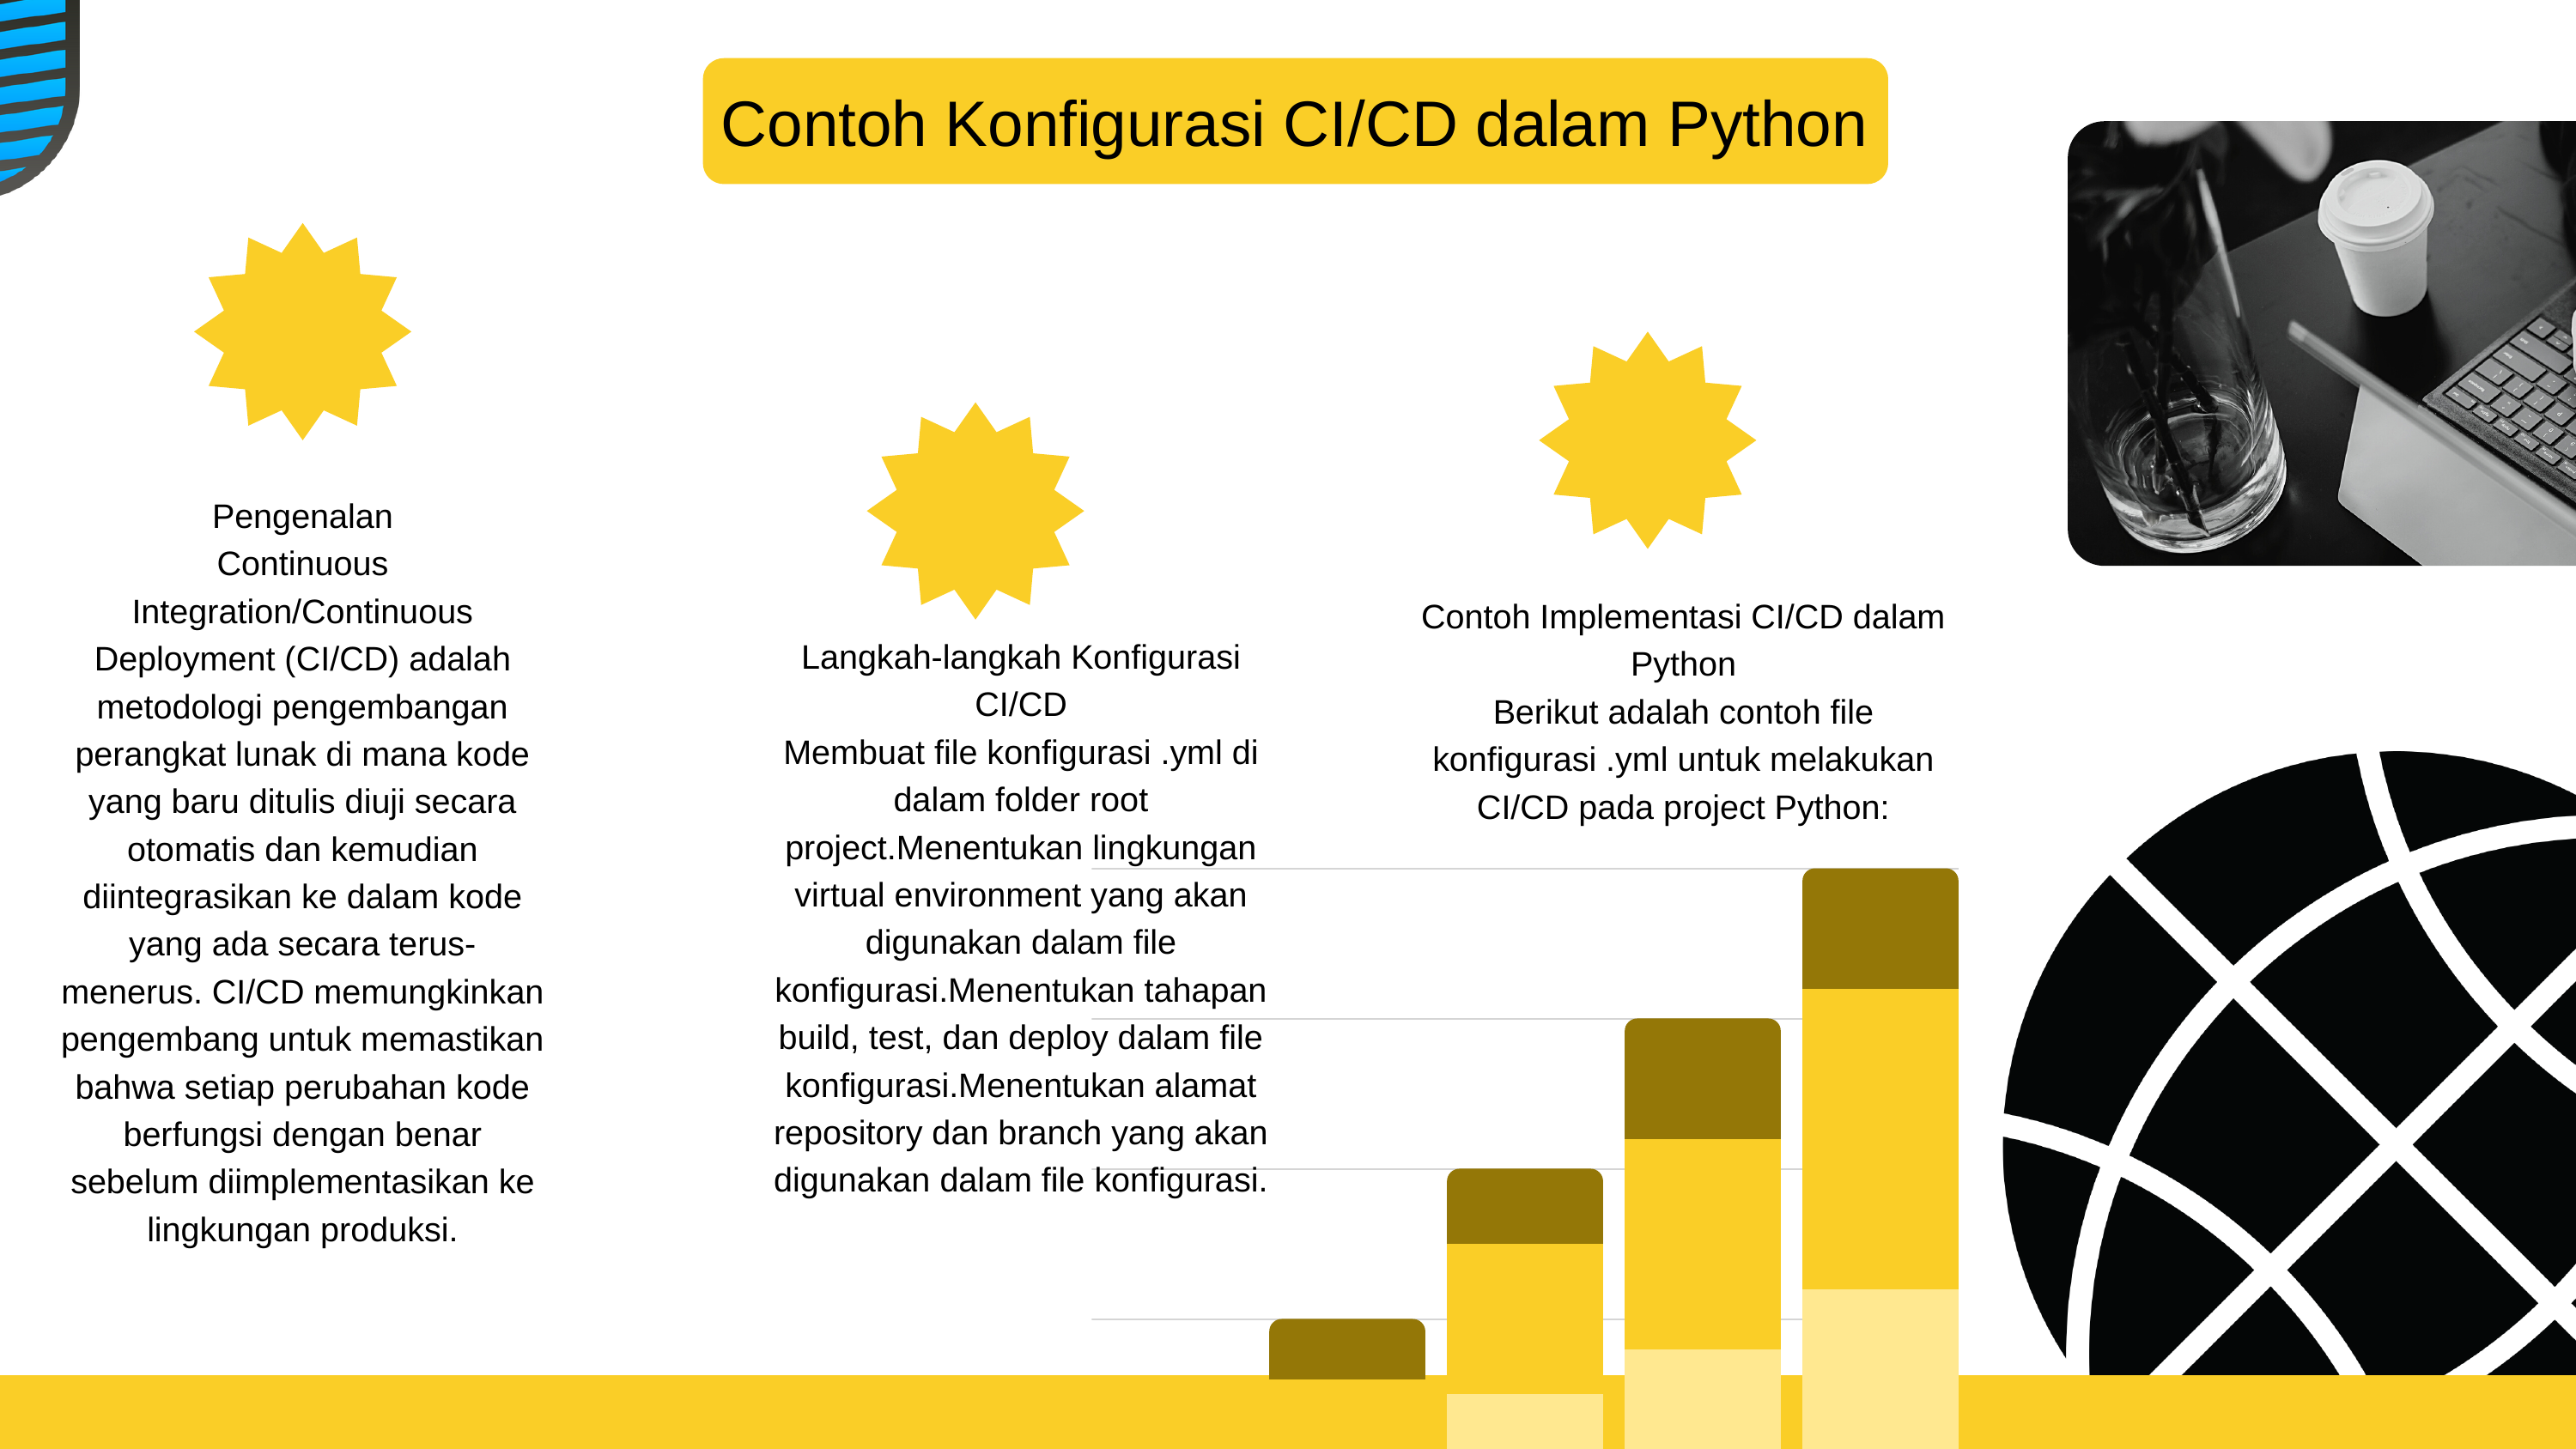

Contoh Konfigurasi CI/CD dalam Python

Pengenalan
Continuous Integration/Continuous Deployment (CI/CD) adalah metodologi pengembangan perangkat lunak di mana kode yang baru ditulis diuji secara otomatis dan kemudian diintegrasikan ke dalam kode yang ada secara terus-menerus. CI/CD memungkinkan pengembang untuk memastikan bahwa setiap perubahan kode berfungsi dengan benar sebelum diimplementasikan ke lingkungan produksi.
Contoh Implementasi CI/CD dalam Python
Berikut adalah contoh file konfigurasi .yml untuk melakukan CI/CD pada project Python:
Langkah-langkah Konfigurasi CI/CD
Membuat file konfigurasi .yml di dalam folder root project.Menentukan lingkungan virtual environment yang akan digunakan dalam file konfigurasi.Menentukan tahapan build, test, dan deploy dalam file konfigurasi.Menentukan alamat repository dan branch yang akan digunakan dalam file konfigurasi.